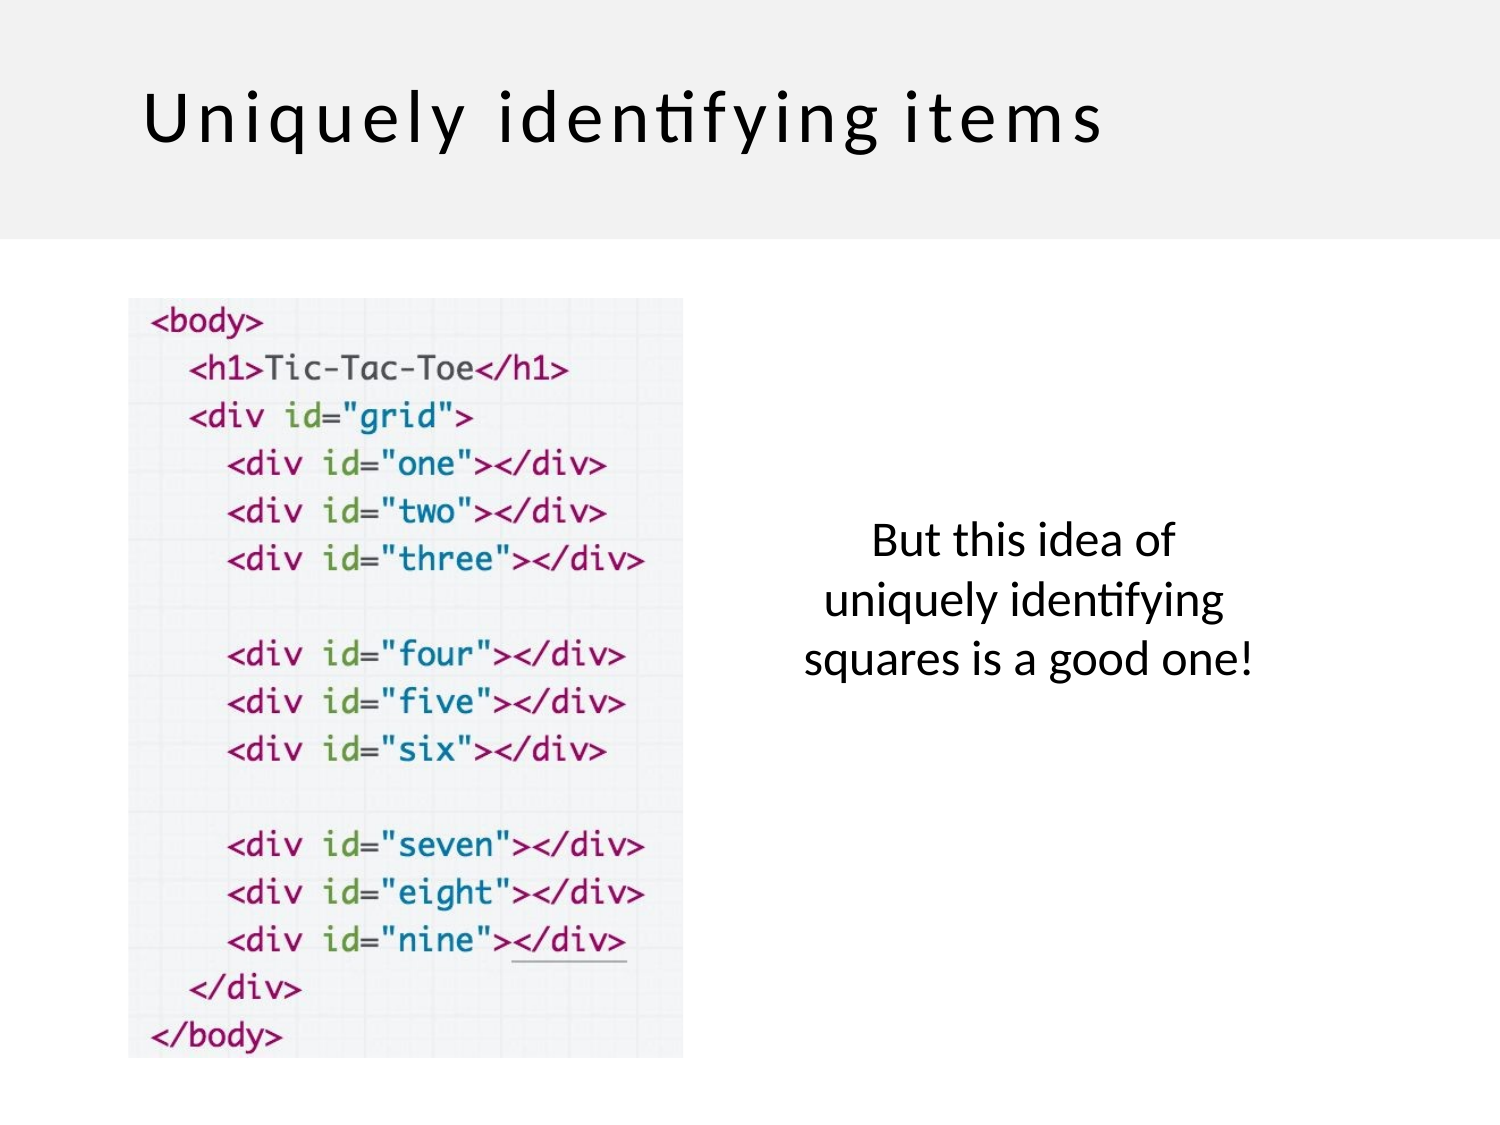

Uniquely identifying items

But this idea of  uniquely identifying  squares is a good one!